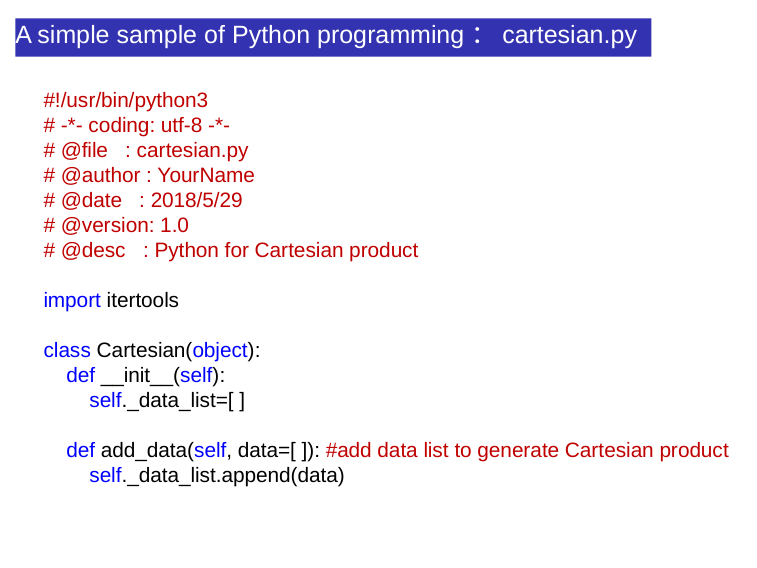

A simple sample of Python programming：cartesian.py
#!/usr/bin/python3
# -*- coding: utf-8 -*-
# @file   : cartesian.py
# @author : YourName
# @date   : 2018/5/29
# @version: 1.0
# @desc   : Python for Cartesian product

import itertools

class Cartesian(object):
    def __init__(self):
        self._data_list=[ ]

    def add_data(self, data=[ ]): #add data list to generate Cartesian product
        self._data_list.append(data)